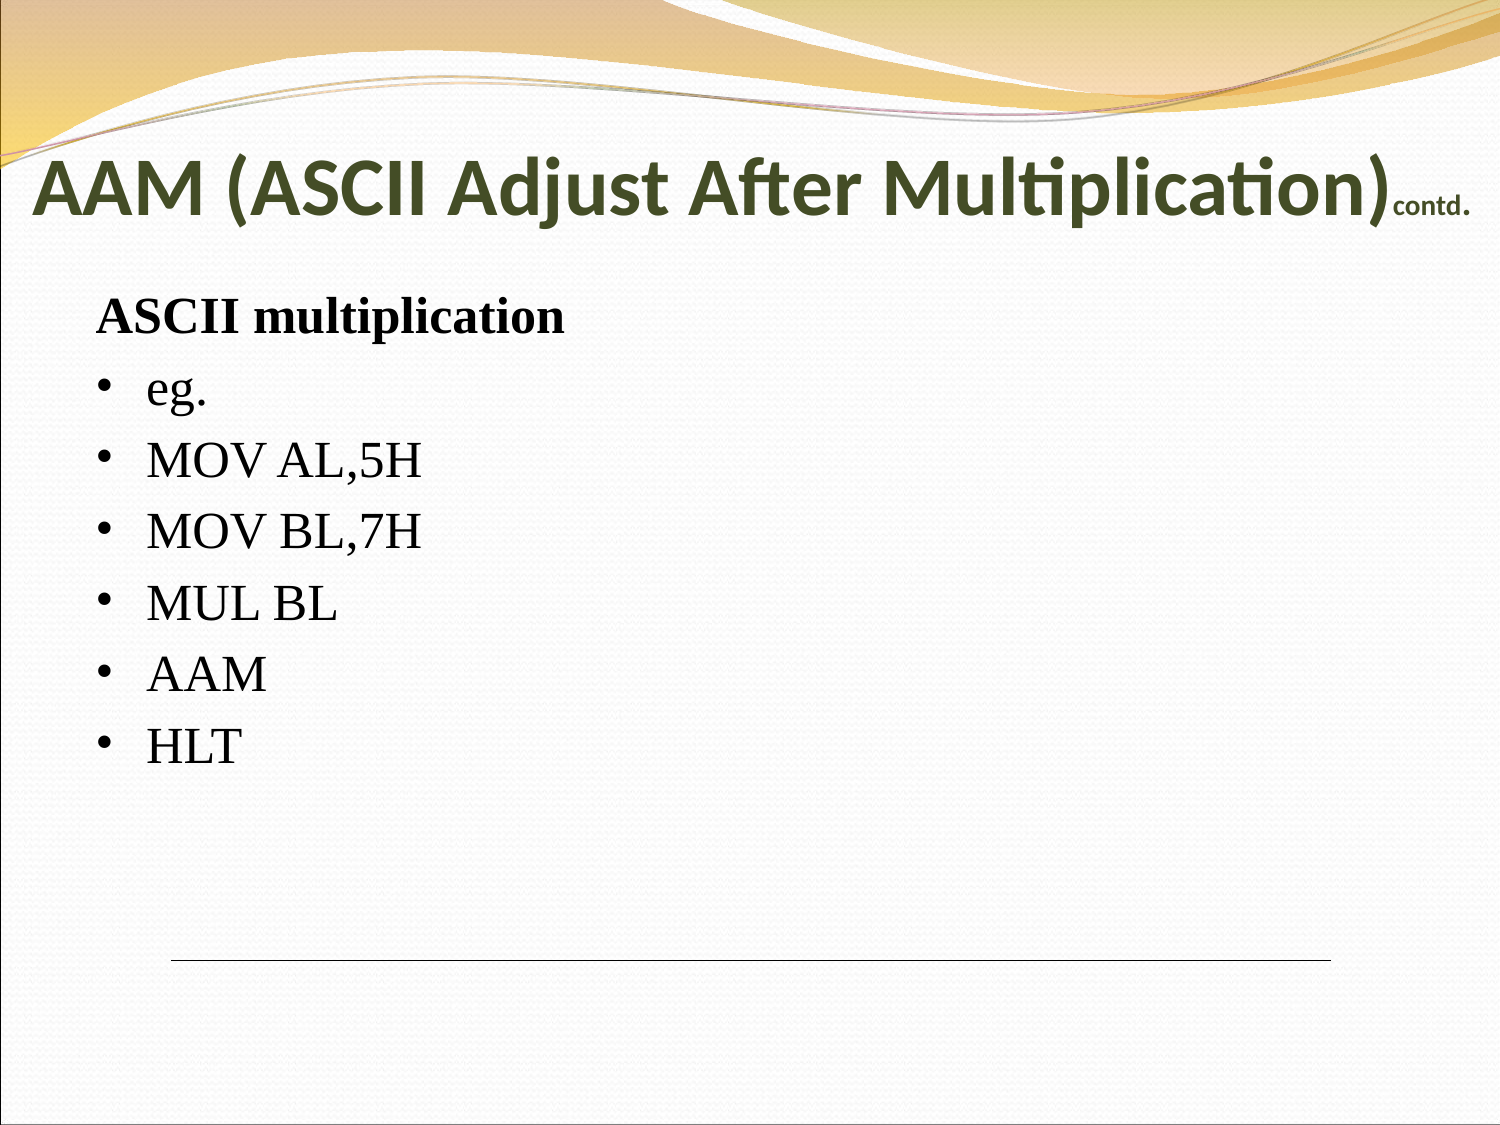

AAM (ASCII Adjust After Multiplication)contd.
ASCII multiplication
eg.
MOV AL,5H
MOV BL,7H
MUL BL
AAM
HLT